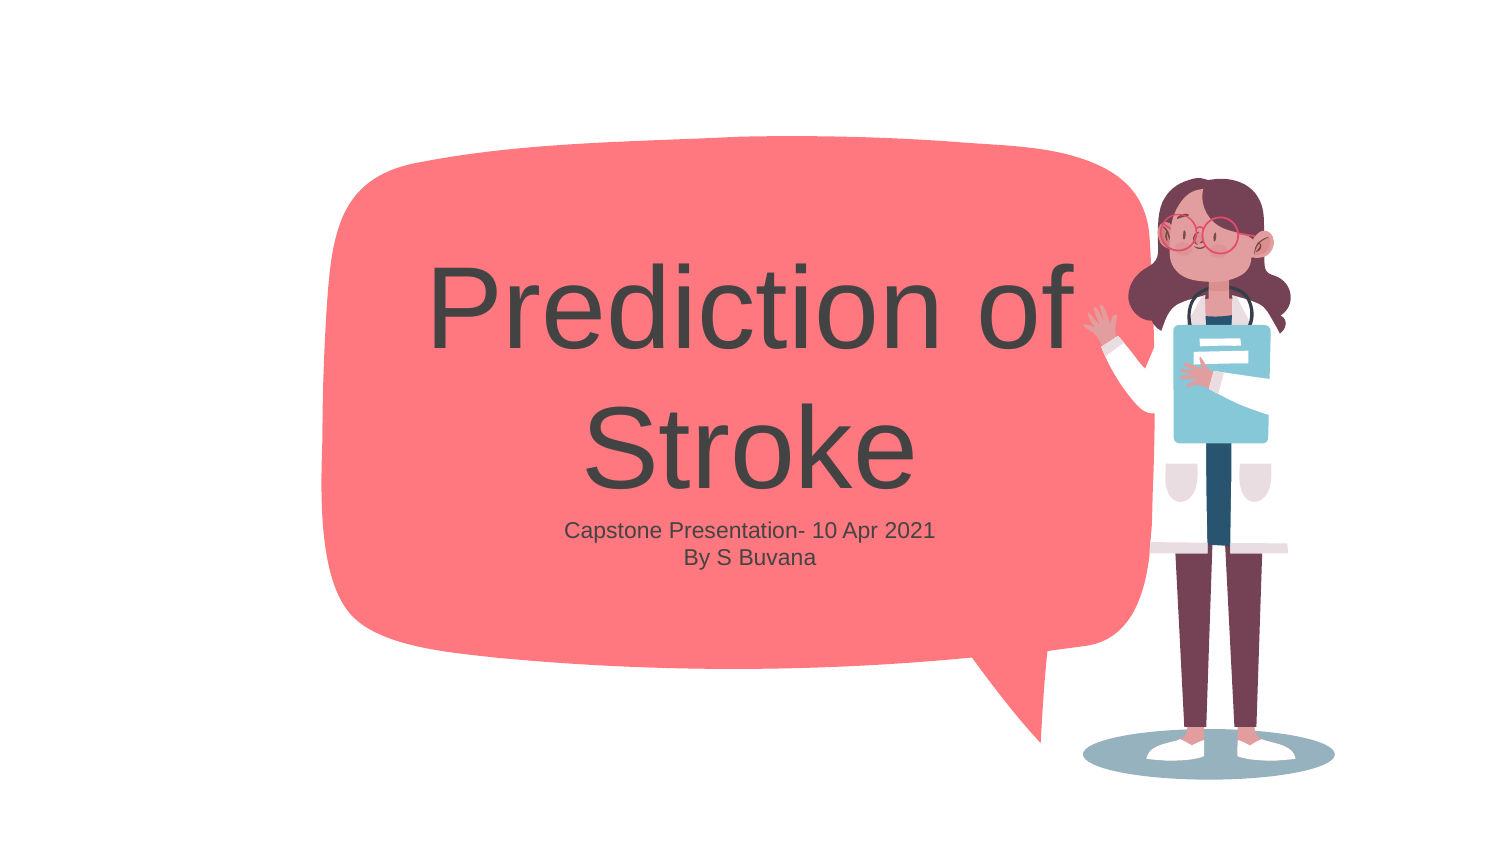

# Prediction of Stroke
Capstone Presentation- 10 Apr 2021
By S Buvana